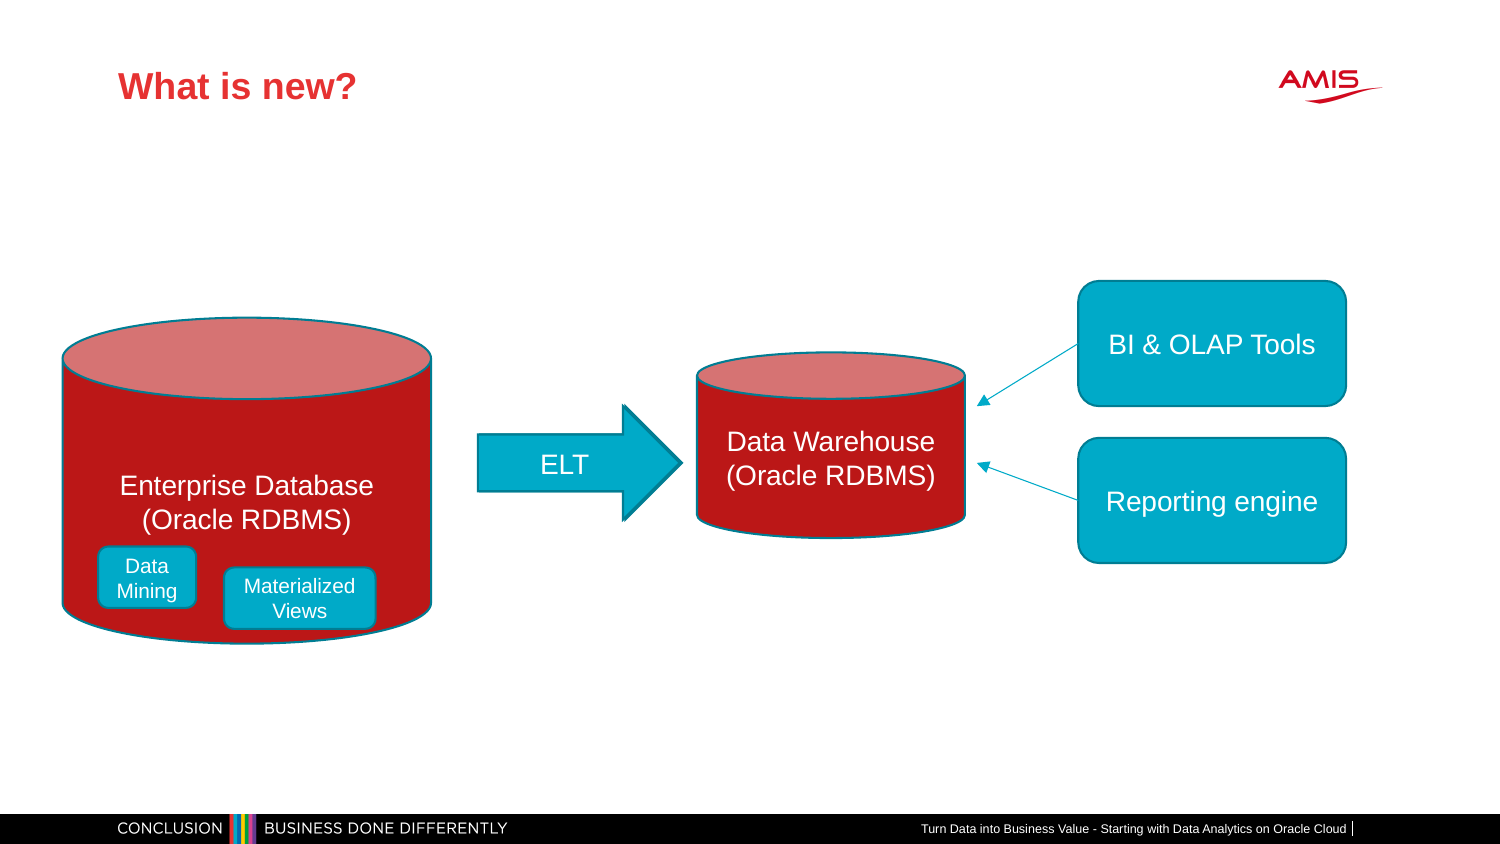

# What is new?

BI & OLAP Tools
Enterprise Database
(Oracle RDBMS)
Data Warehouse
(Oracle RDBMS)
ELT
ETL
Reporting engine
Data Mining
Materialized Views
Turn Data into Business Value - Starting with Data Analytics on Oracle Cloud